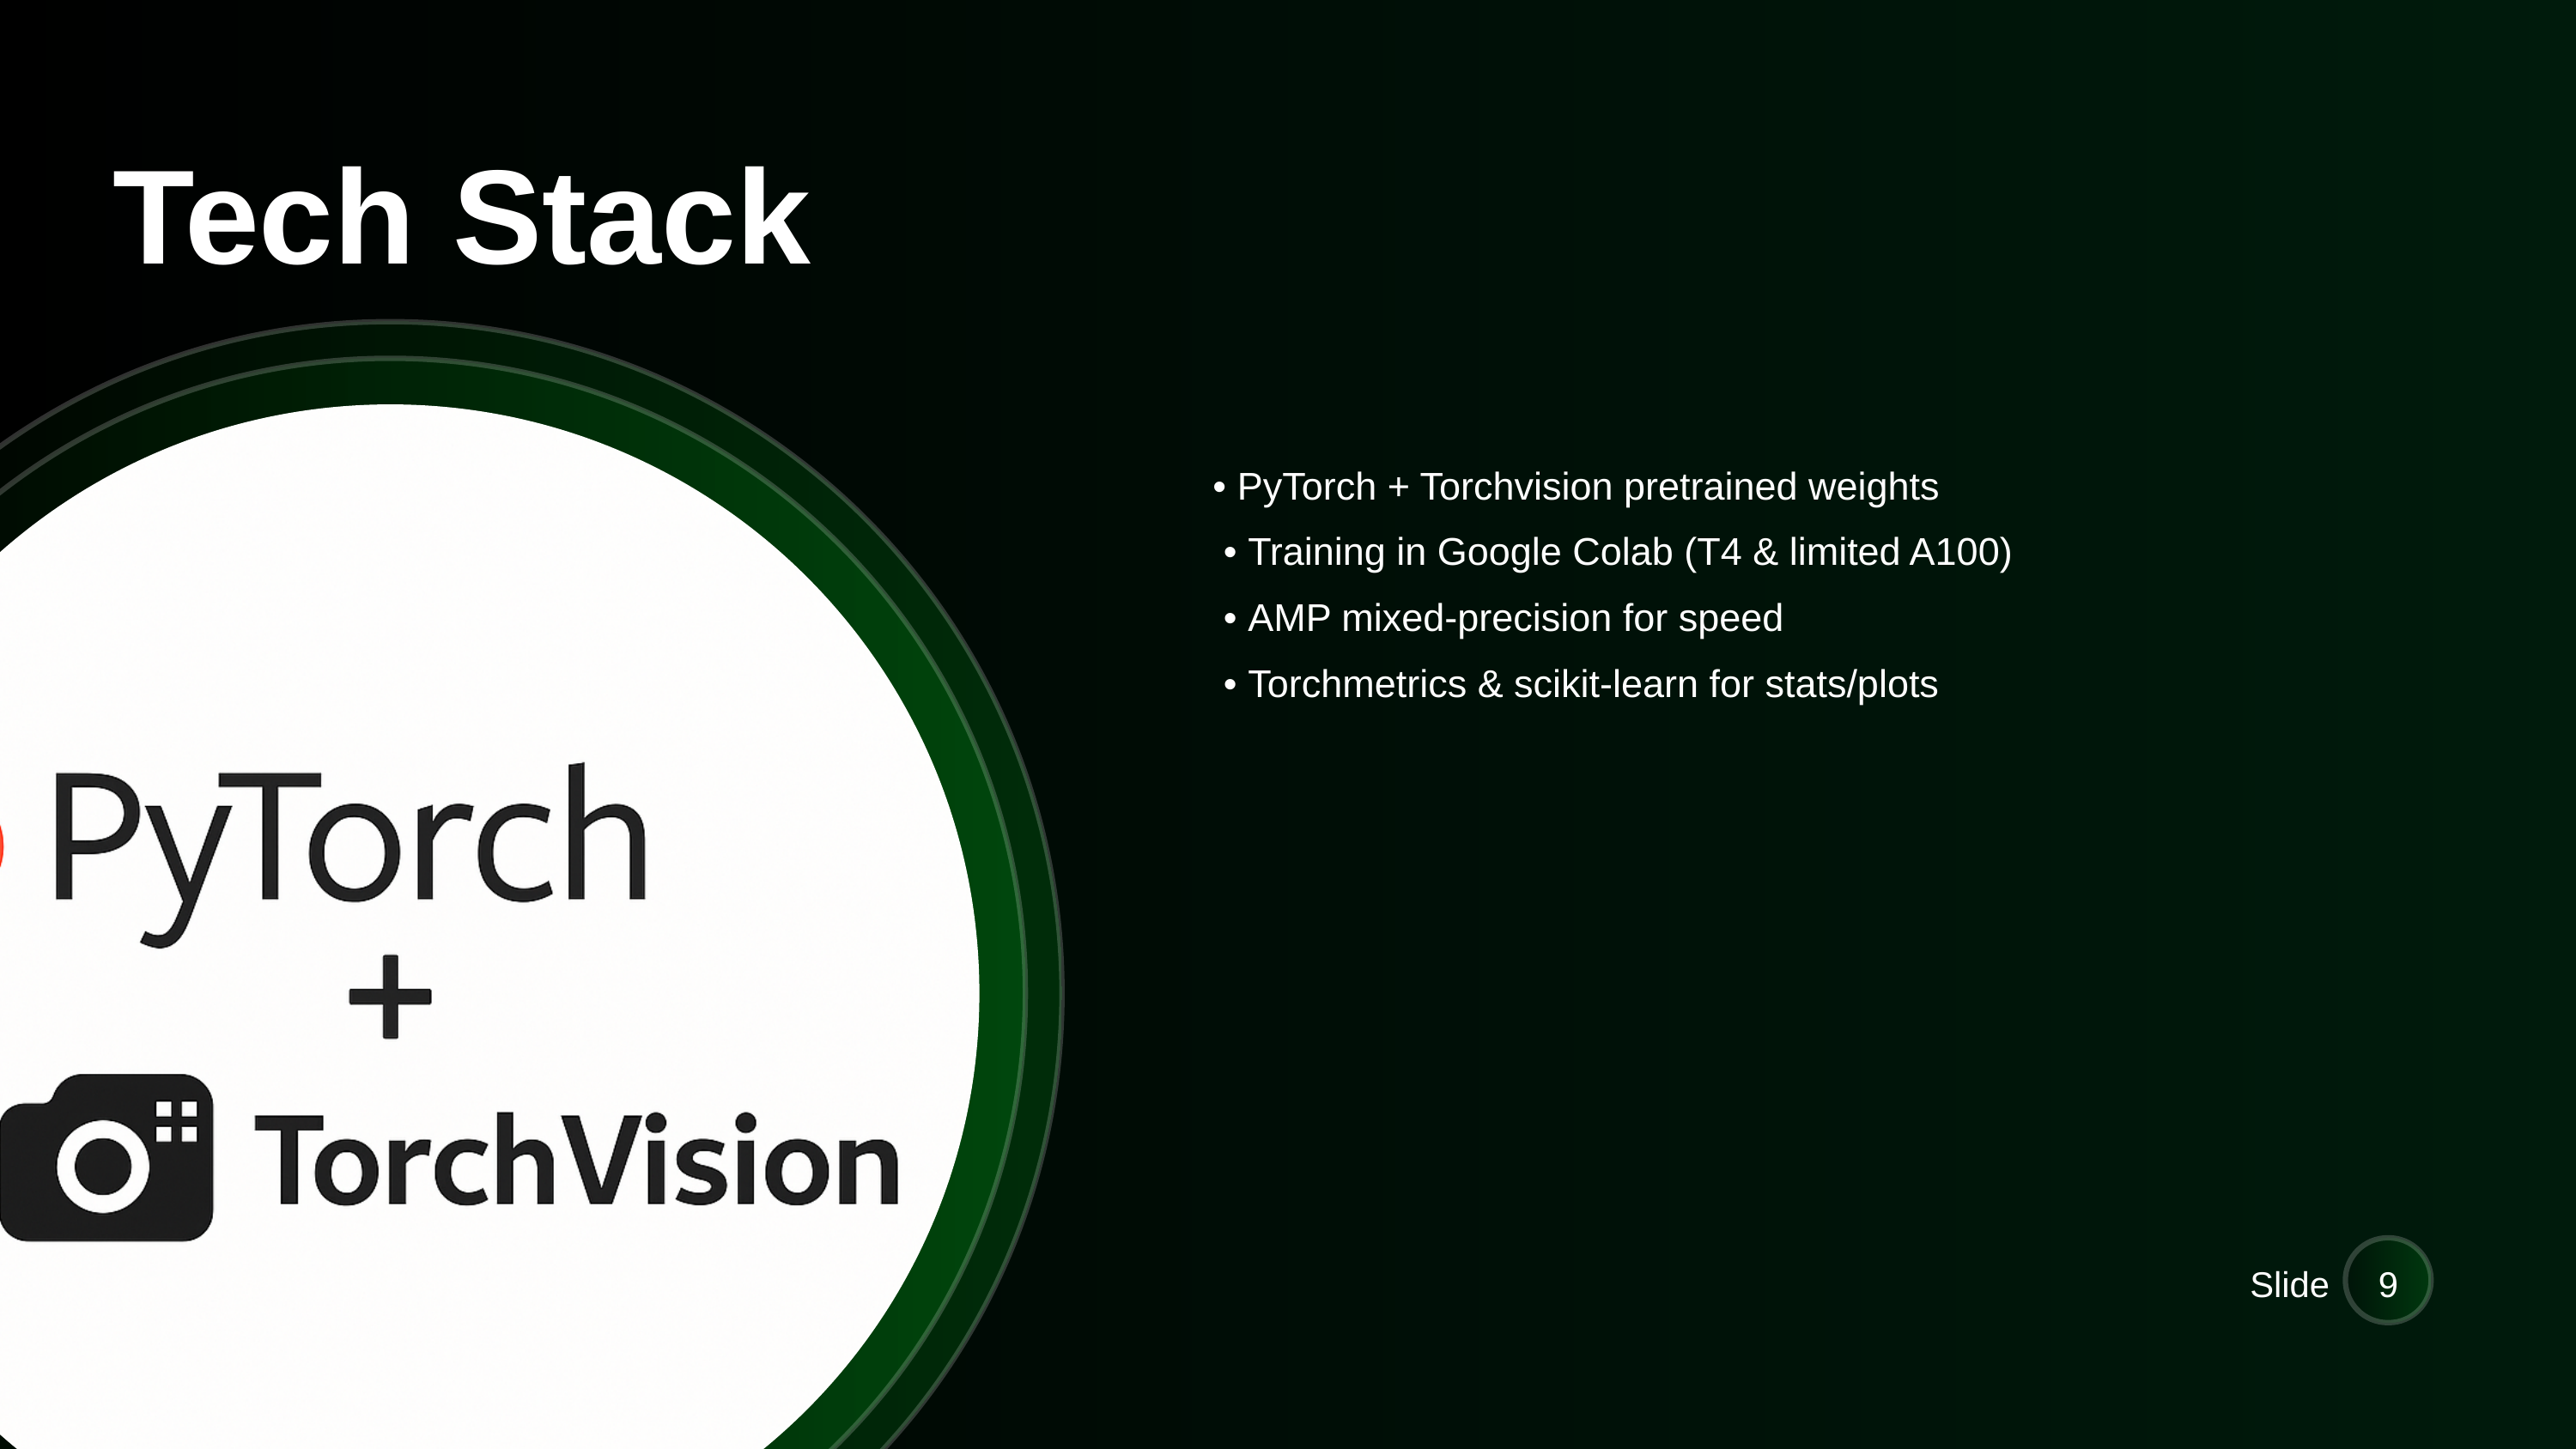

Tech Stack

• PyTorch + Torchvision pretrained weights
 • Training in Google Colab (T4 & limited A100)
 • AMP mixed-precision for speed
 • Torchmetrics & scikit-learn for stats/plots

Slide
9